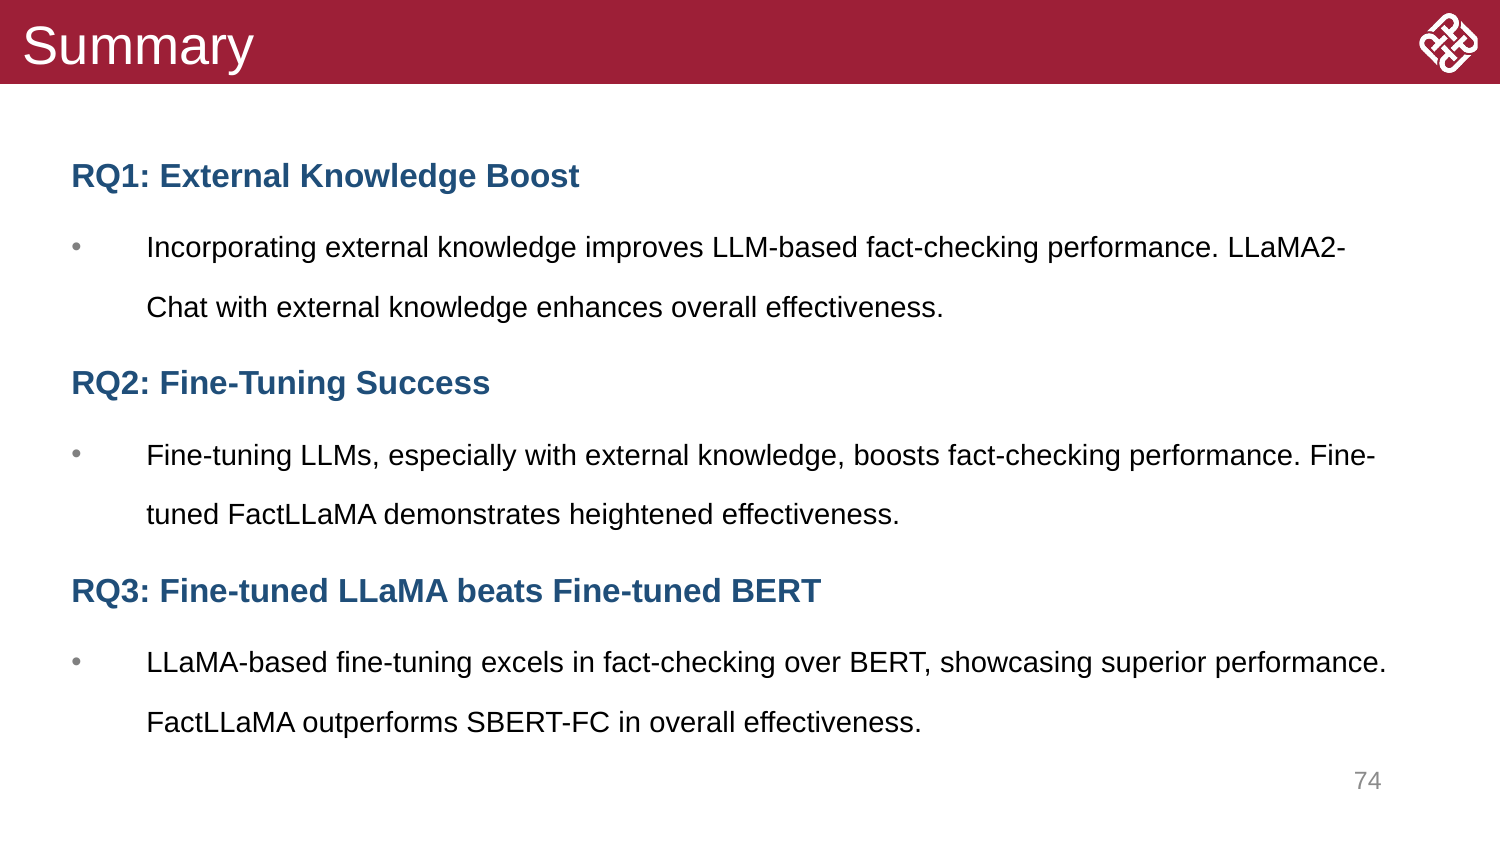

# Summary
RQ1: External Knowledge Boost
Incorporating external knowledge improves LLM-based fact-checking performance. LLaMA2-Chat with external knowledge enhances overall effectiveness.
RQ2: Fine-Tuning Success
Fine-tuning LLMs, especially with external knowledge, boosts fact-checking performance. Fine-tuned FactLLaMA demonstrates heightened effectiveness.
RQ3: Fine-tuned LLaMA beats Fine-tuned BERT
LLaMA-based fine-tuning excels in fact-checking over BERT, showcasing superior performance. FactLLaMA outperforms SBERT-FC in overall effectiveness.
74